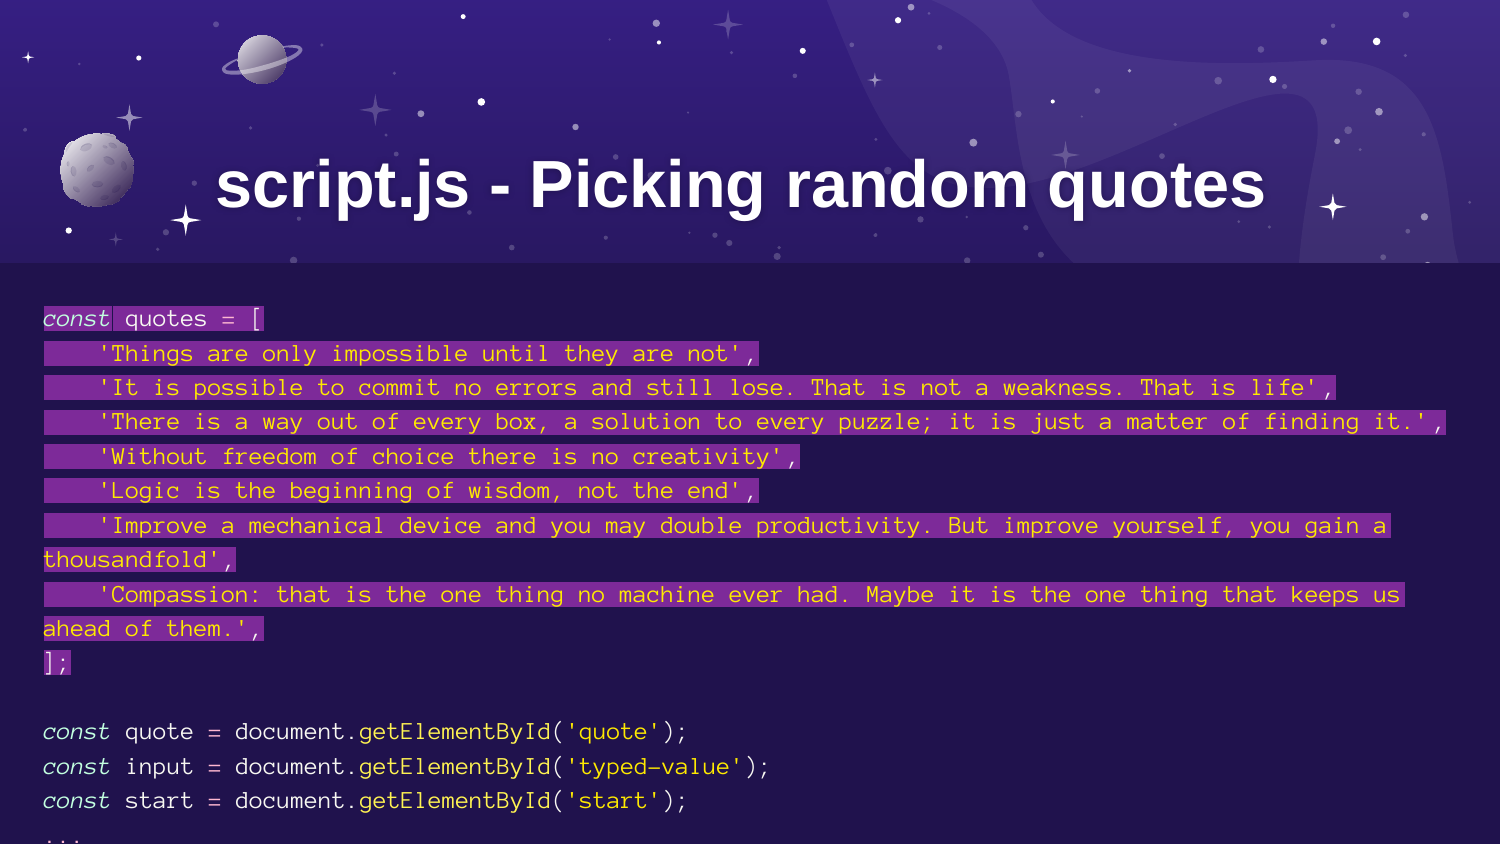

# script.js - Picking random quotes

const quotes = [
    'Things are only impossible until they are not',
    'It is possible to commit no errors and still lose. That is not a weakness. That is life',
    'There is a way out of every box, a solution to every puzzle; it is just a matter of finding it.',
    'Without freedom of choice there is no creativity',
    'Logic is the beginning of wisdom, not the end',
    'Improve a mechanical device and you may double productivity. But improve yourself, you gain a thousandfold',
    'Compassion: that is the one thing no machine ever had. Maybe it is the one thing that keeps us ahead of them.',
];

const quote = document.getElementById('quote');
const input = document.getElementById('typed-value');
const start = document.getElementById('start');
...